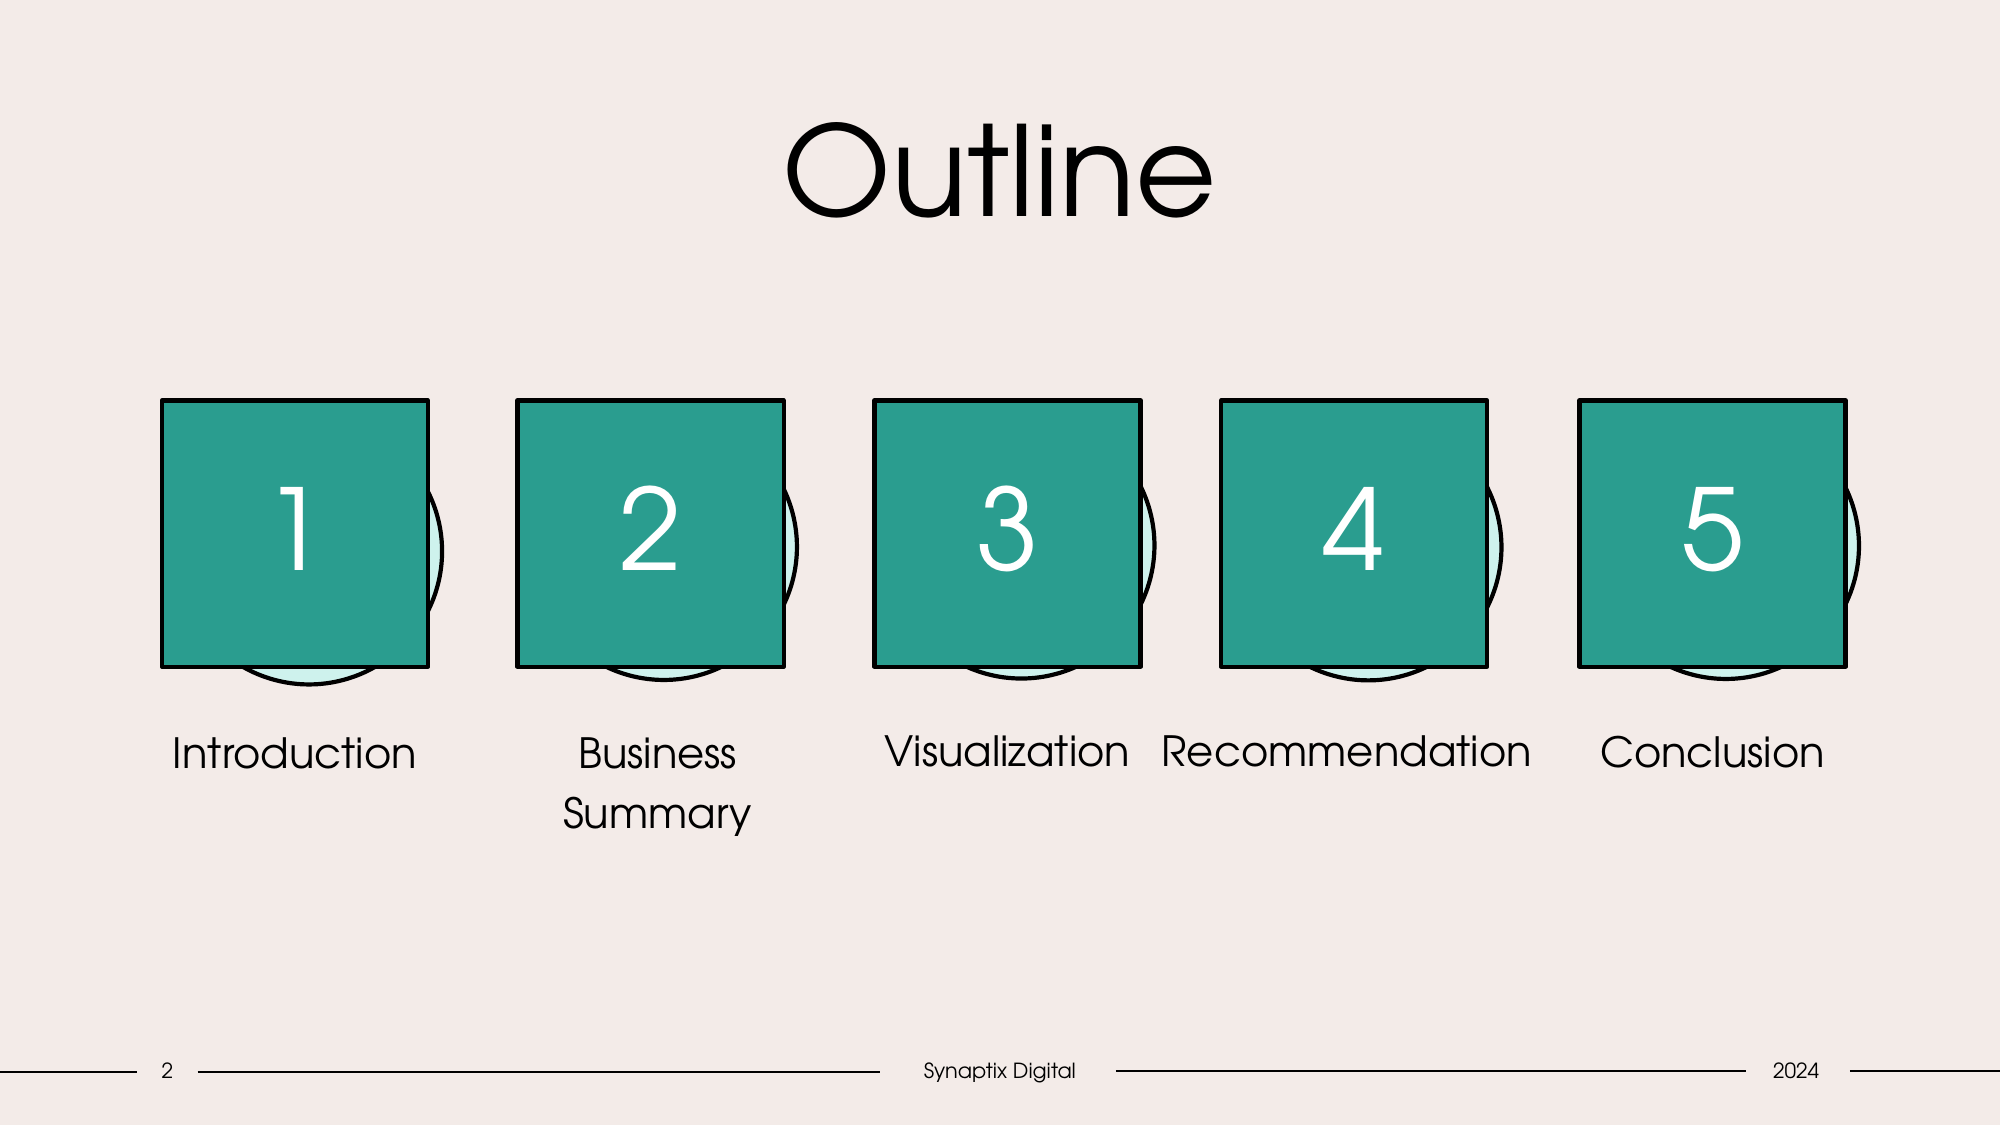

# Outline
1
2
3
4
5
Visualization

Recommendation

Conclusion

Introduction

Business Summary

2
Synaptix Digital
2024